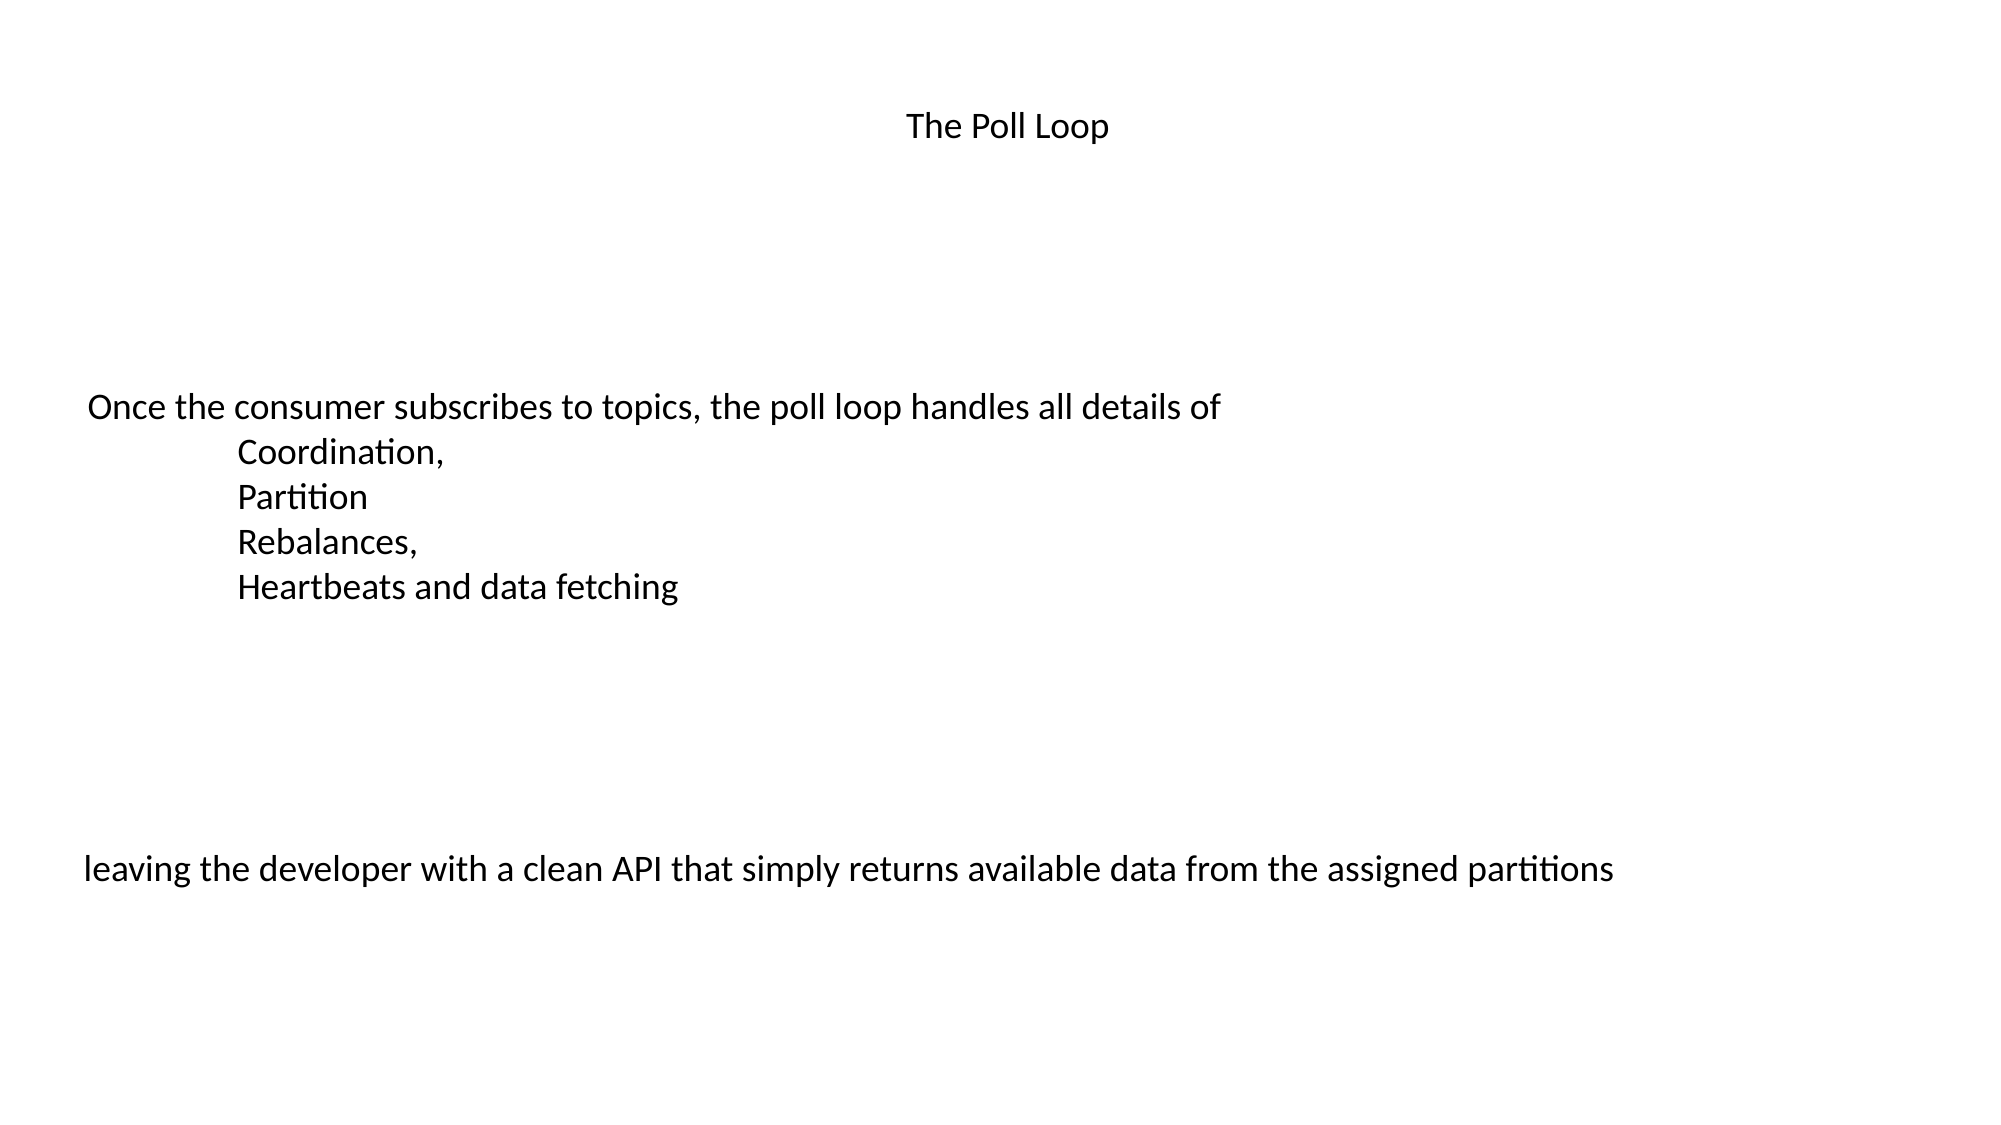

The Poll Loop
Once the consumer subscribes to topics, the poll loop handles all details of
	Coordination,
	Partition
	Rebalances,
	Heartbeats and data fetching
leaving the developer with a clean API that simply returns available data from the assigned partitions